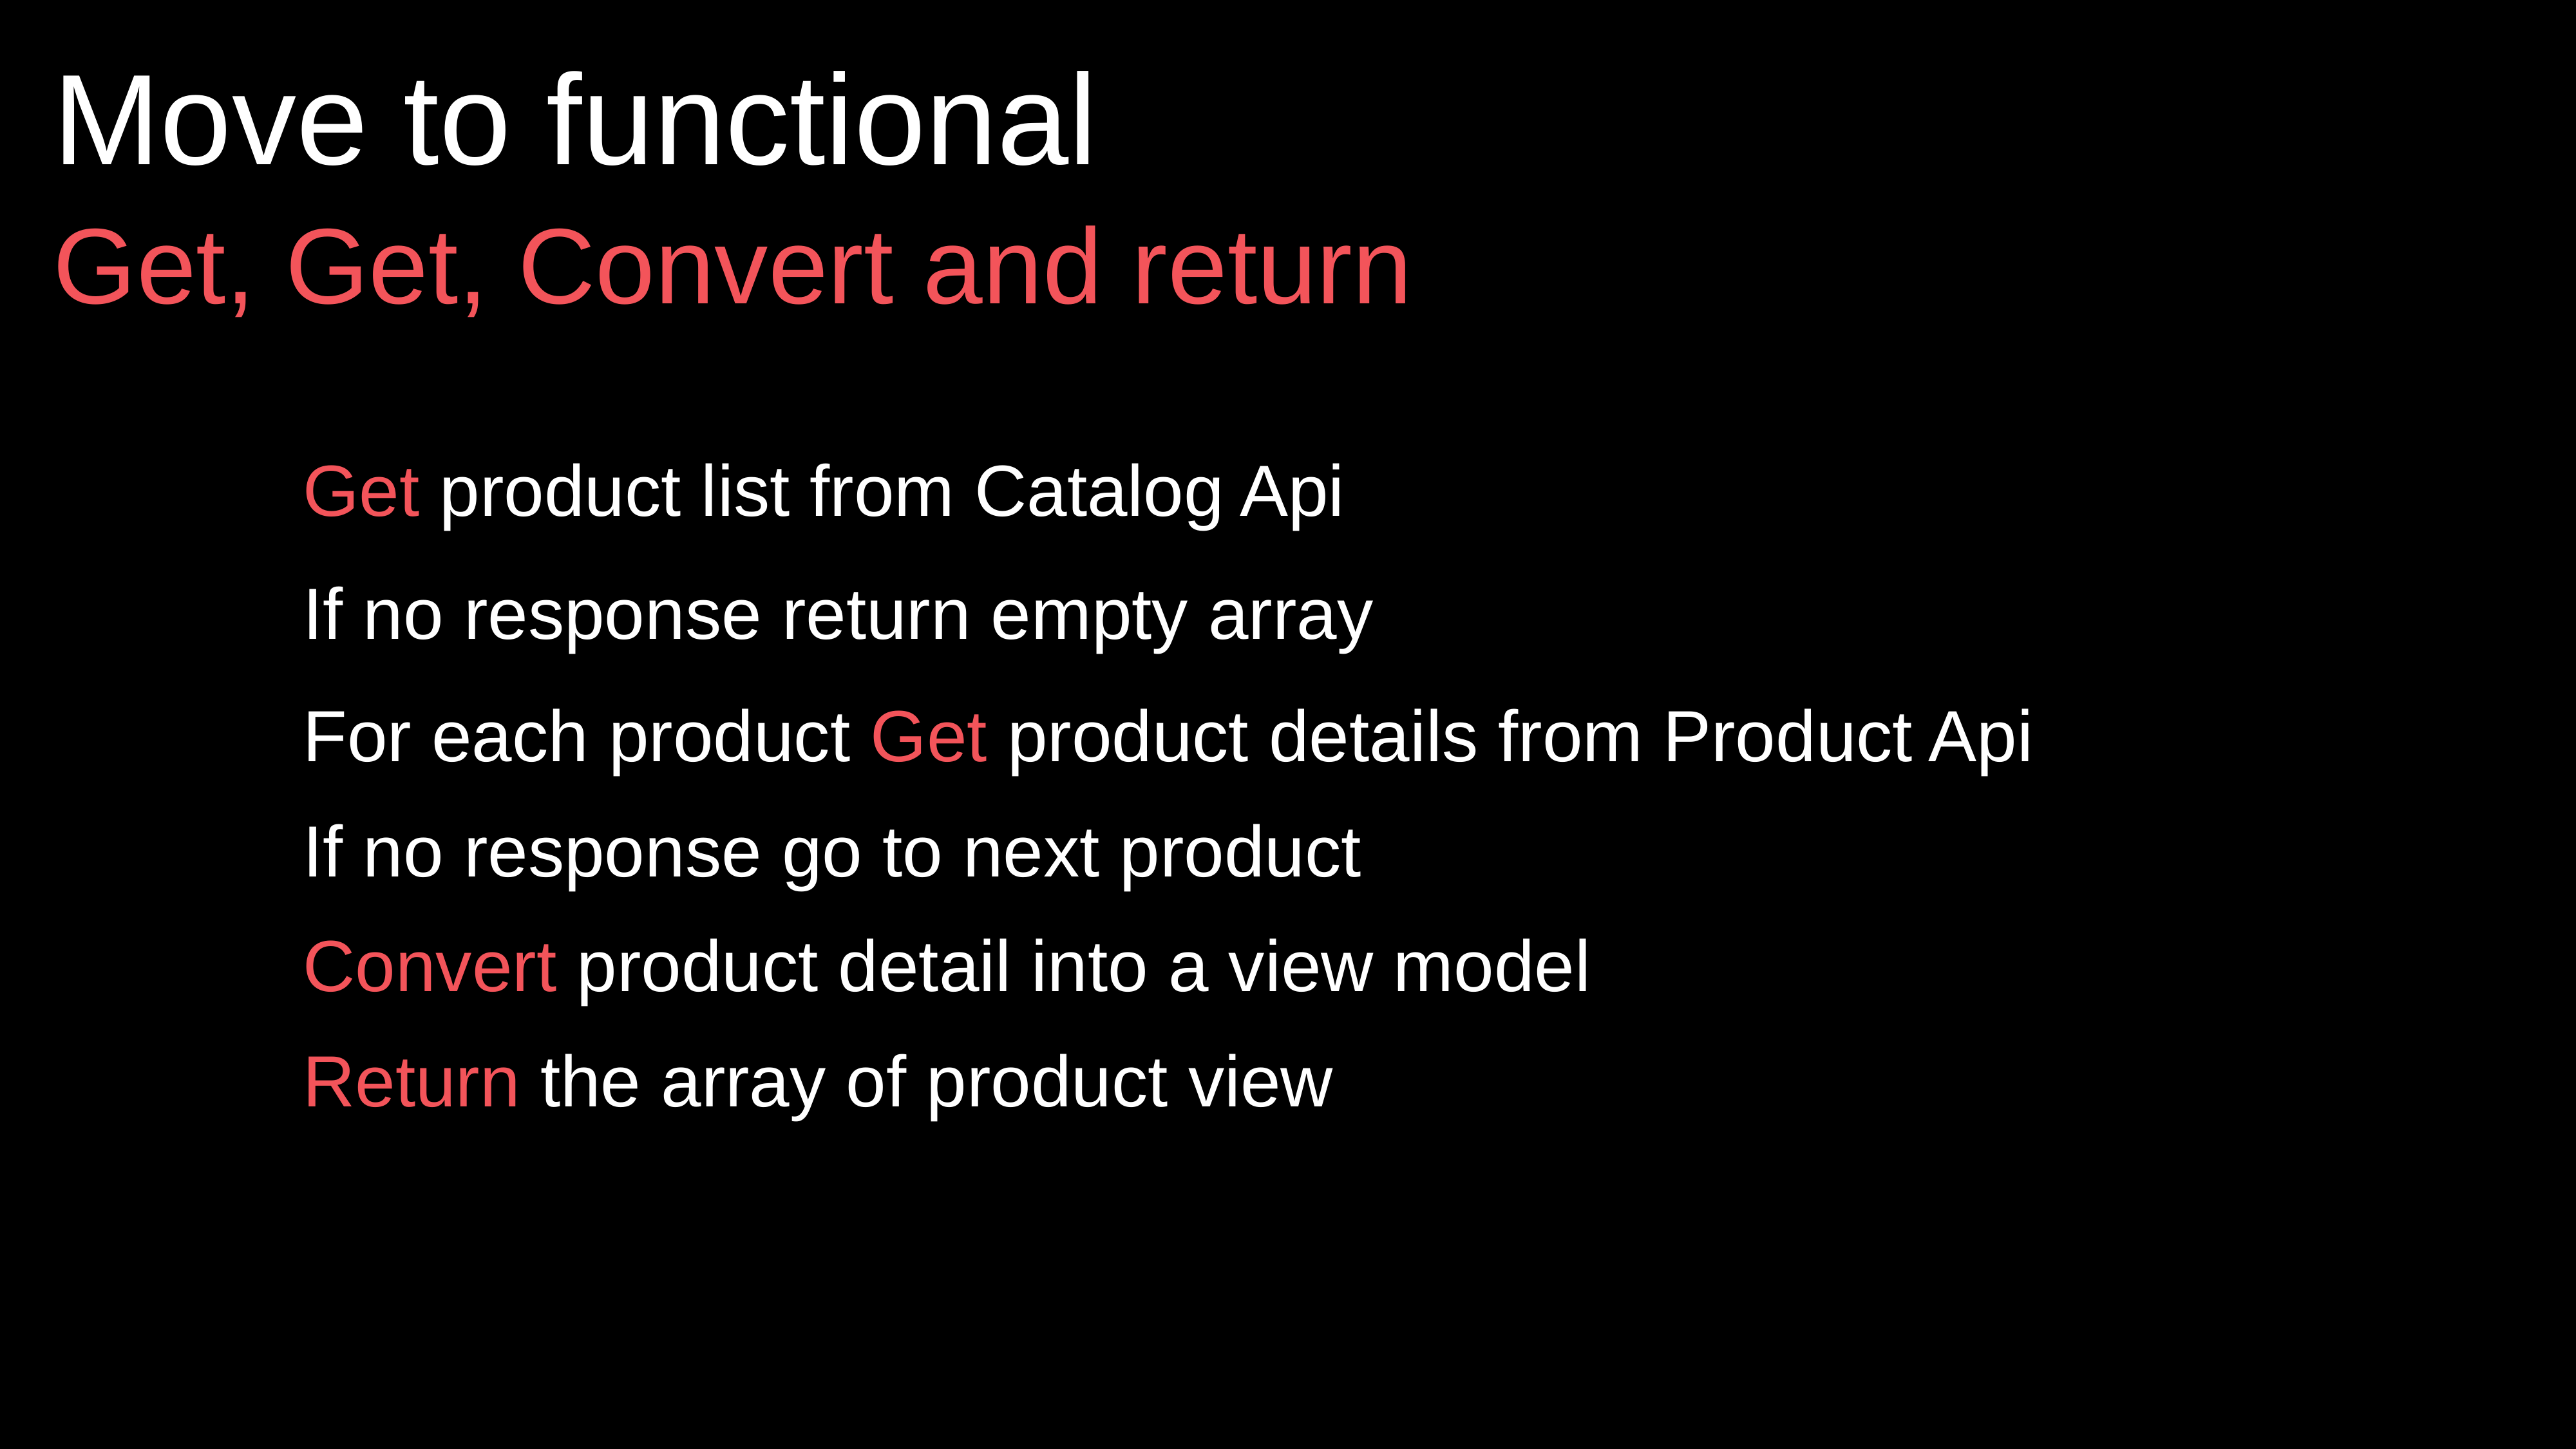

# Move to functional
Get, Get, Convert and return
Get product list from Catalog Api
If no response return empty array
For each product Get product details from Product Api
If no response go to next product
Convert product detail into a view model
Return the array of product view